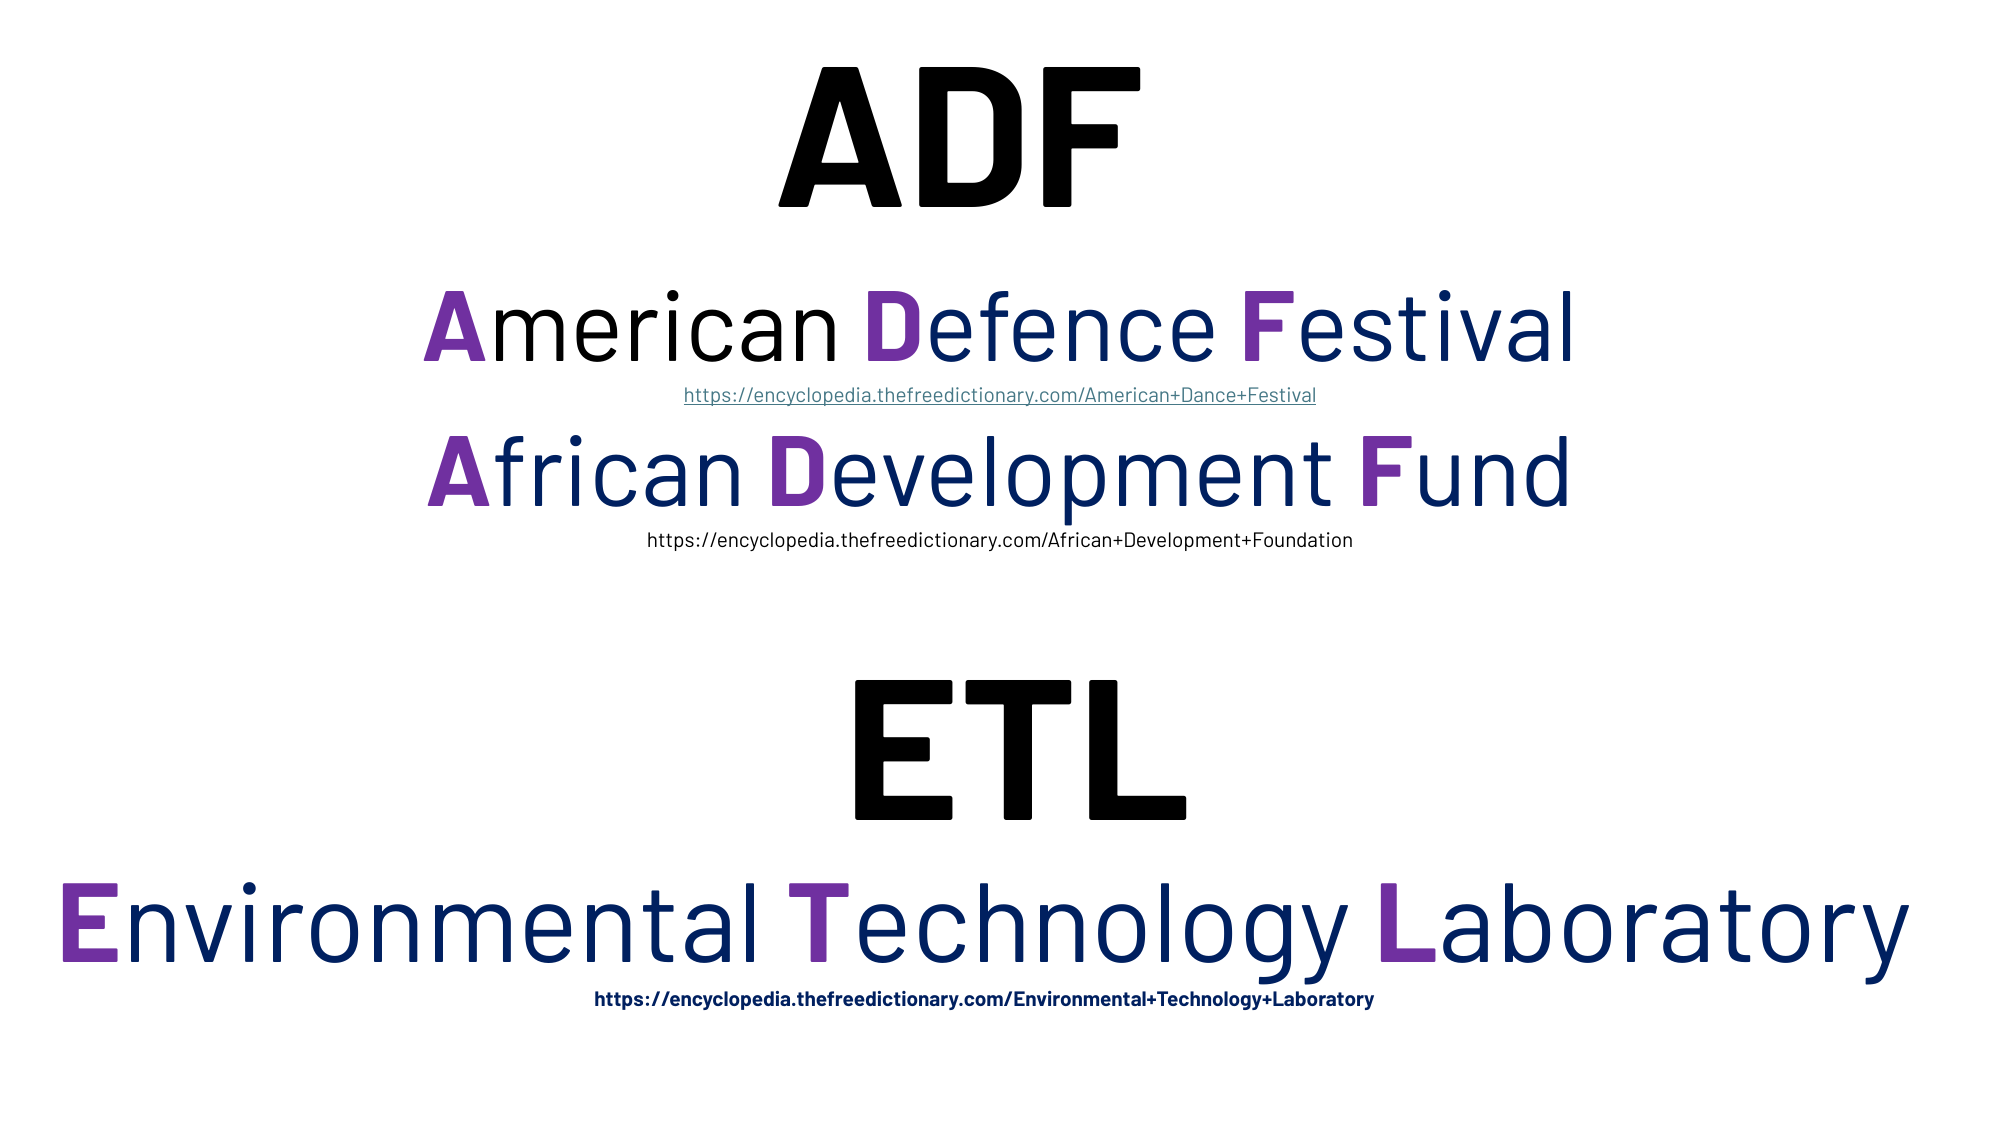

ADF
American Defence Festival
https://encyclopedia.thefreedictionary.com/American+Dance+Festival
African Development Fund
https://encyclopedia.thefreedictionary.com/African+Development+Foundation
ETL
Environmental Technology Laboratory
https://encyclopedia.thefreedictionary.com/Environmental+Technology+Laboratory